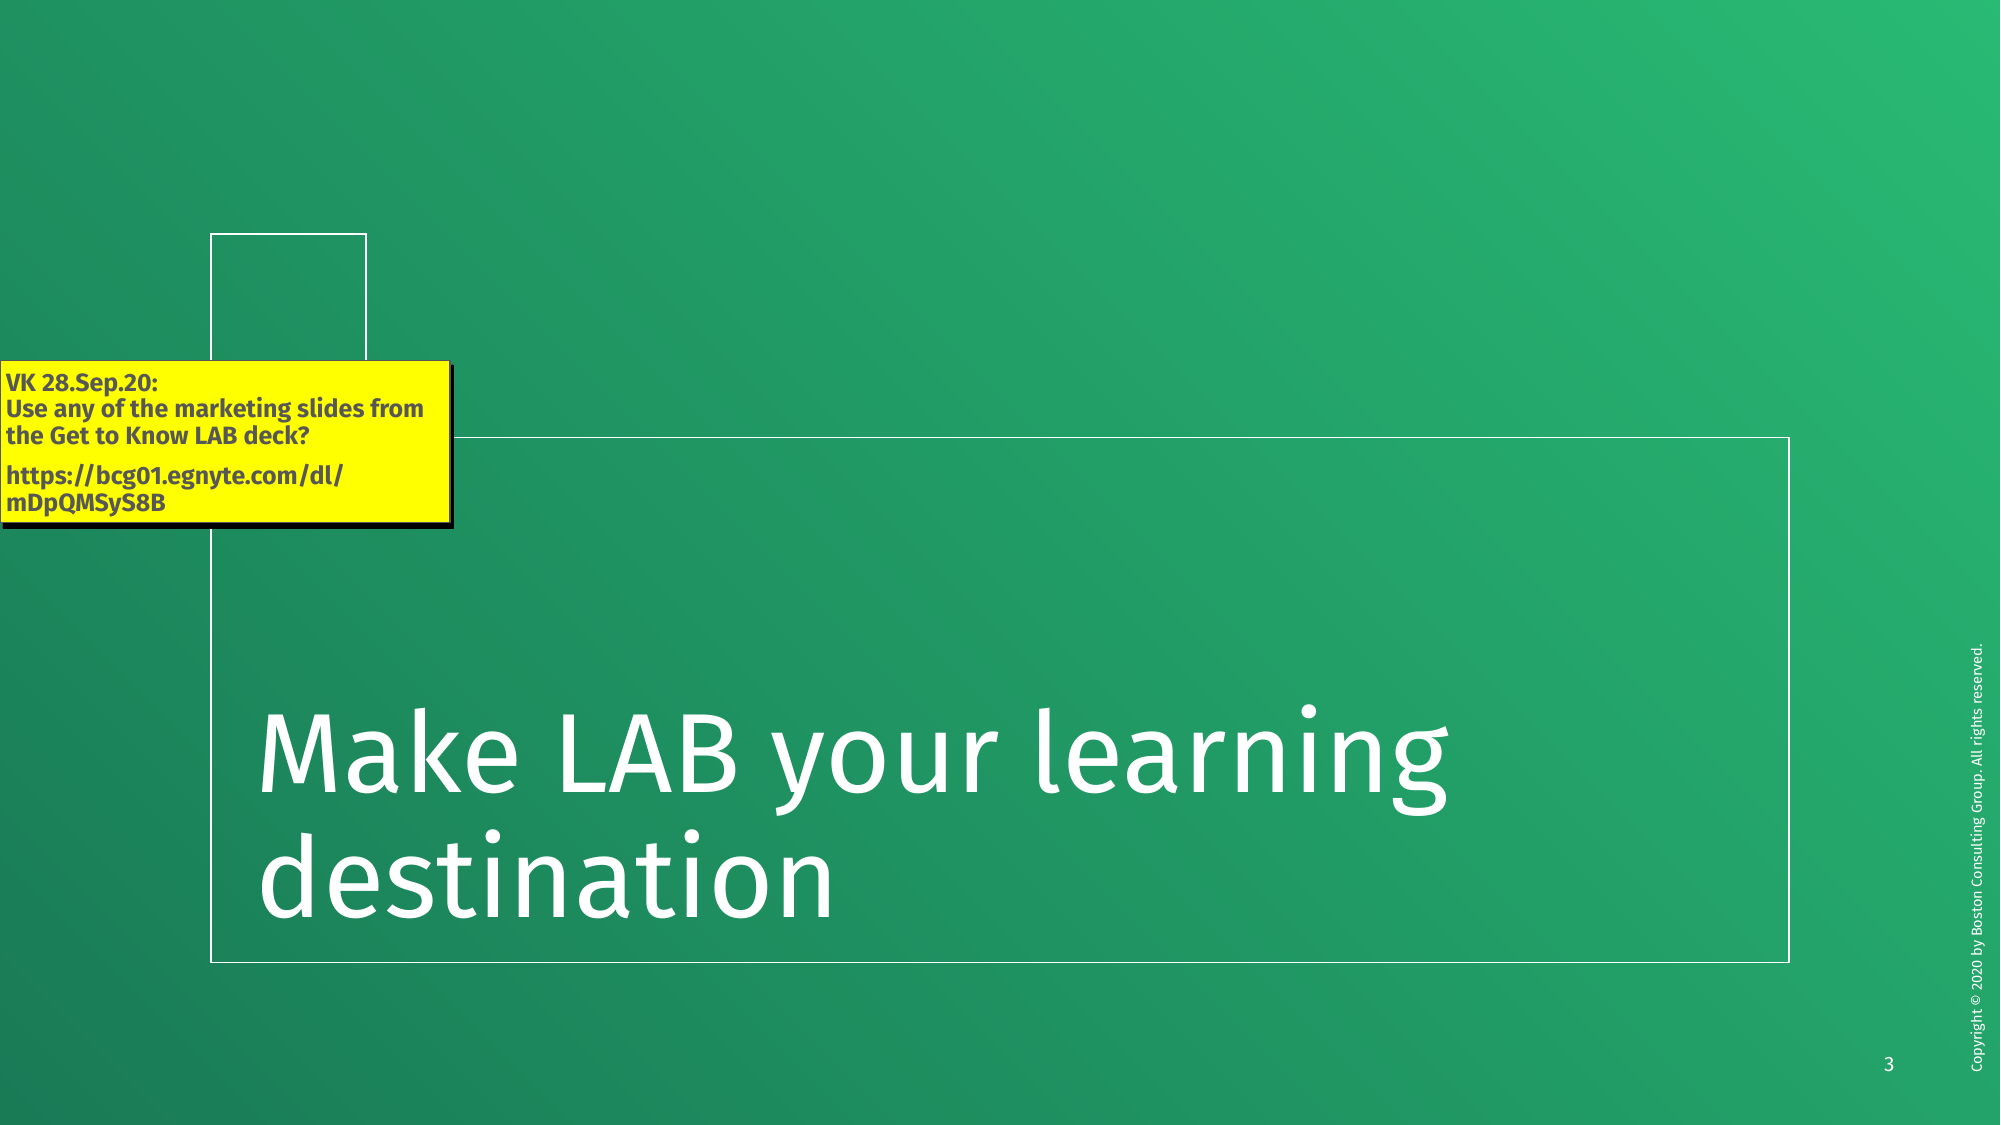

VK 28.Sep.20:
Use any of the marketing slides from the Get to Know LAB deck?
https://bcg01.egnyte.com/dl/mDpQMSyS8B
# Make LAB your learning destination